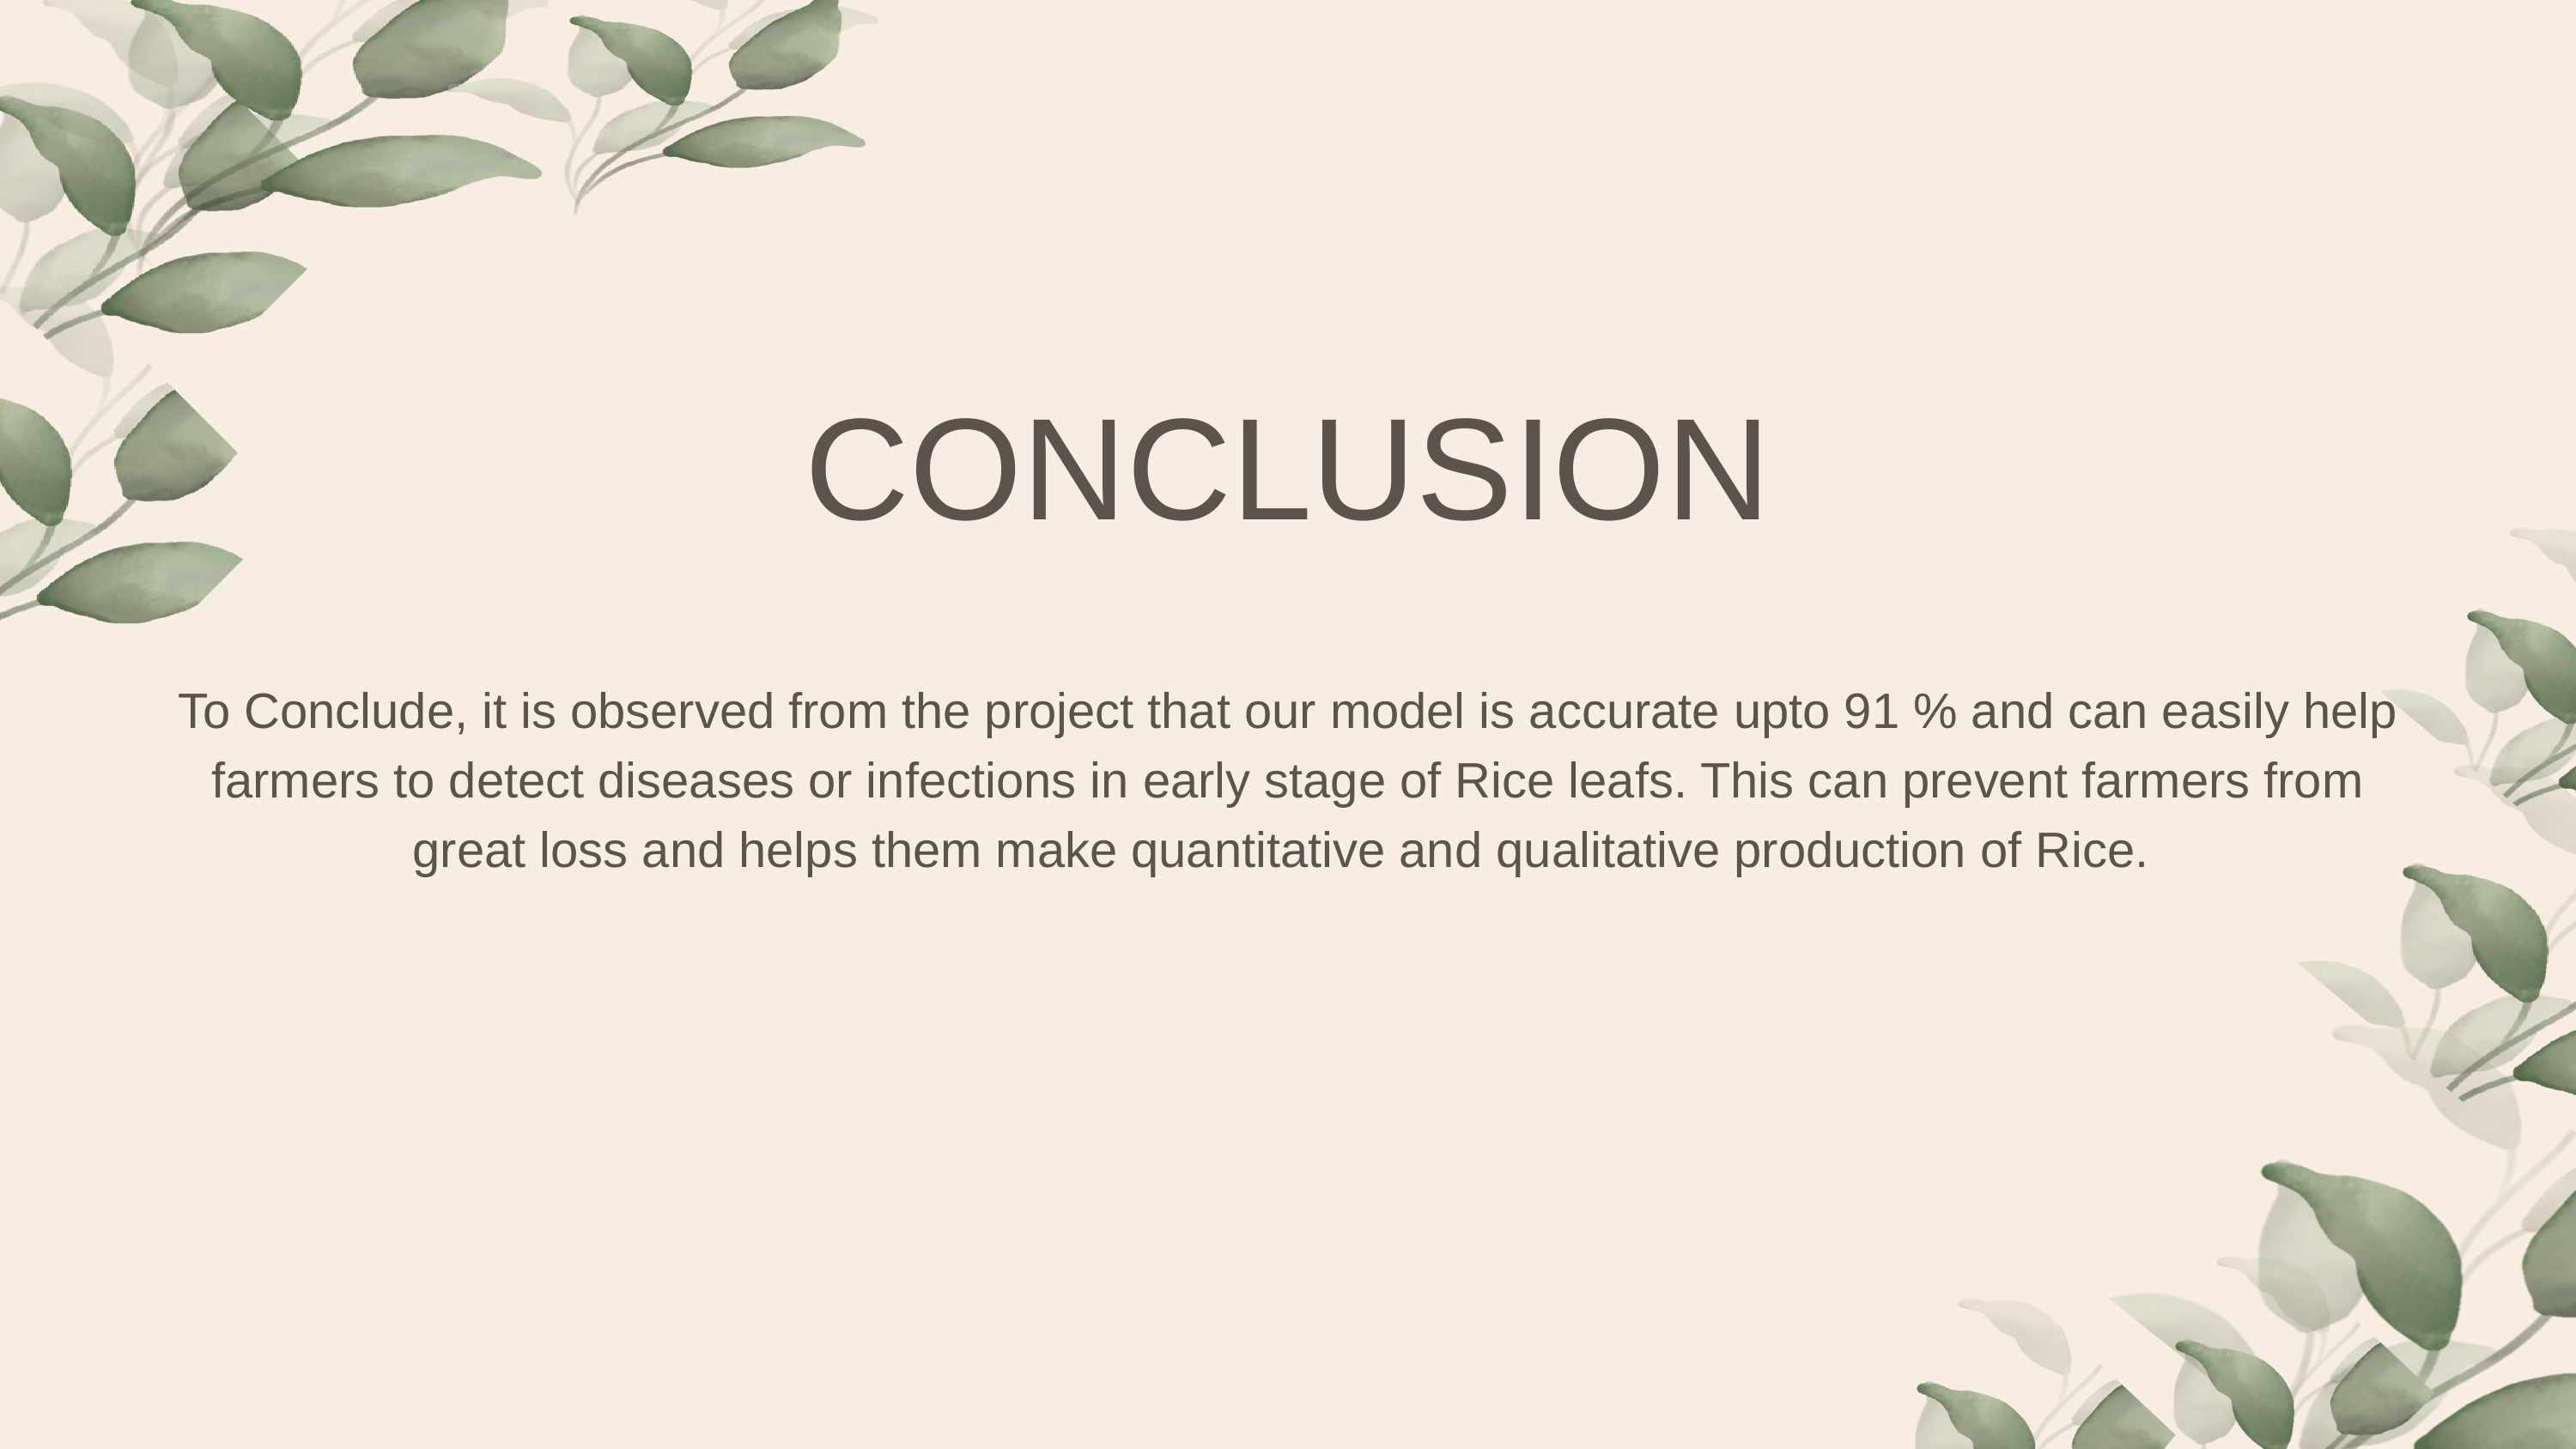

CONCLUSION

To Conclude, it is observed from the project that our model is accurate upto 91 % and can easily help farmers to detect diseases or infections in early stage of Rice leafs. This can prevent farmers from great loss and helps them make quantitative and qualitative production of Rice.